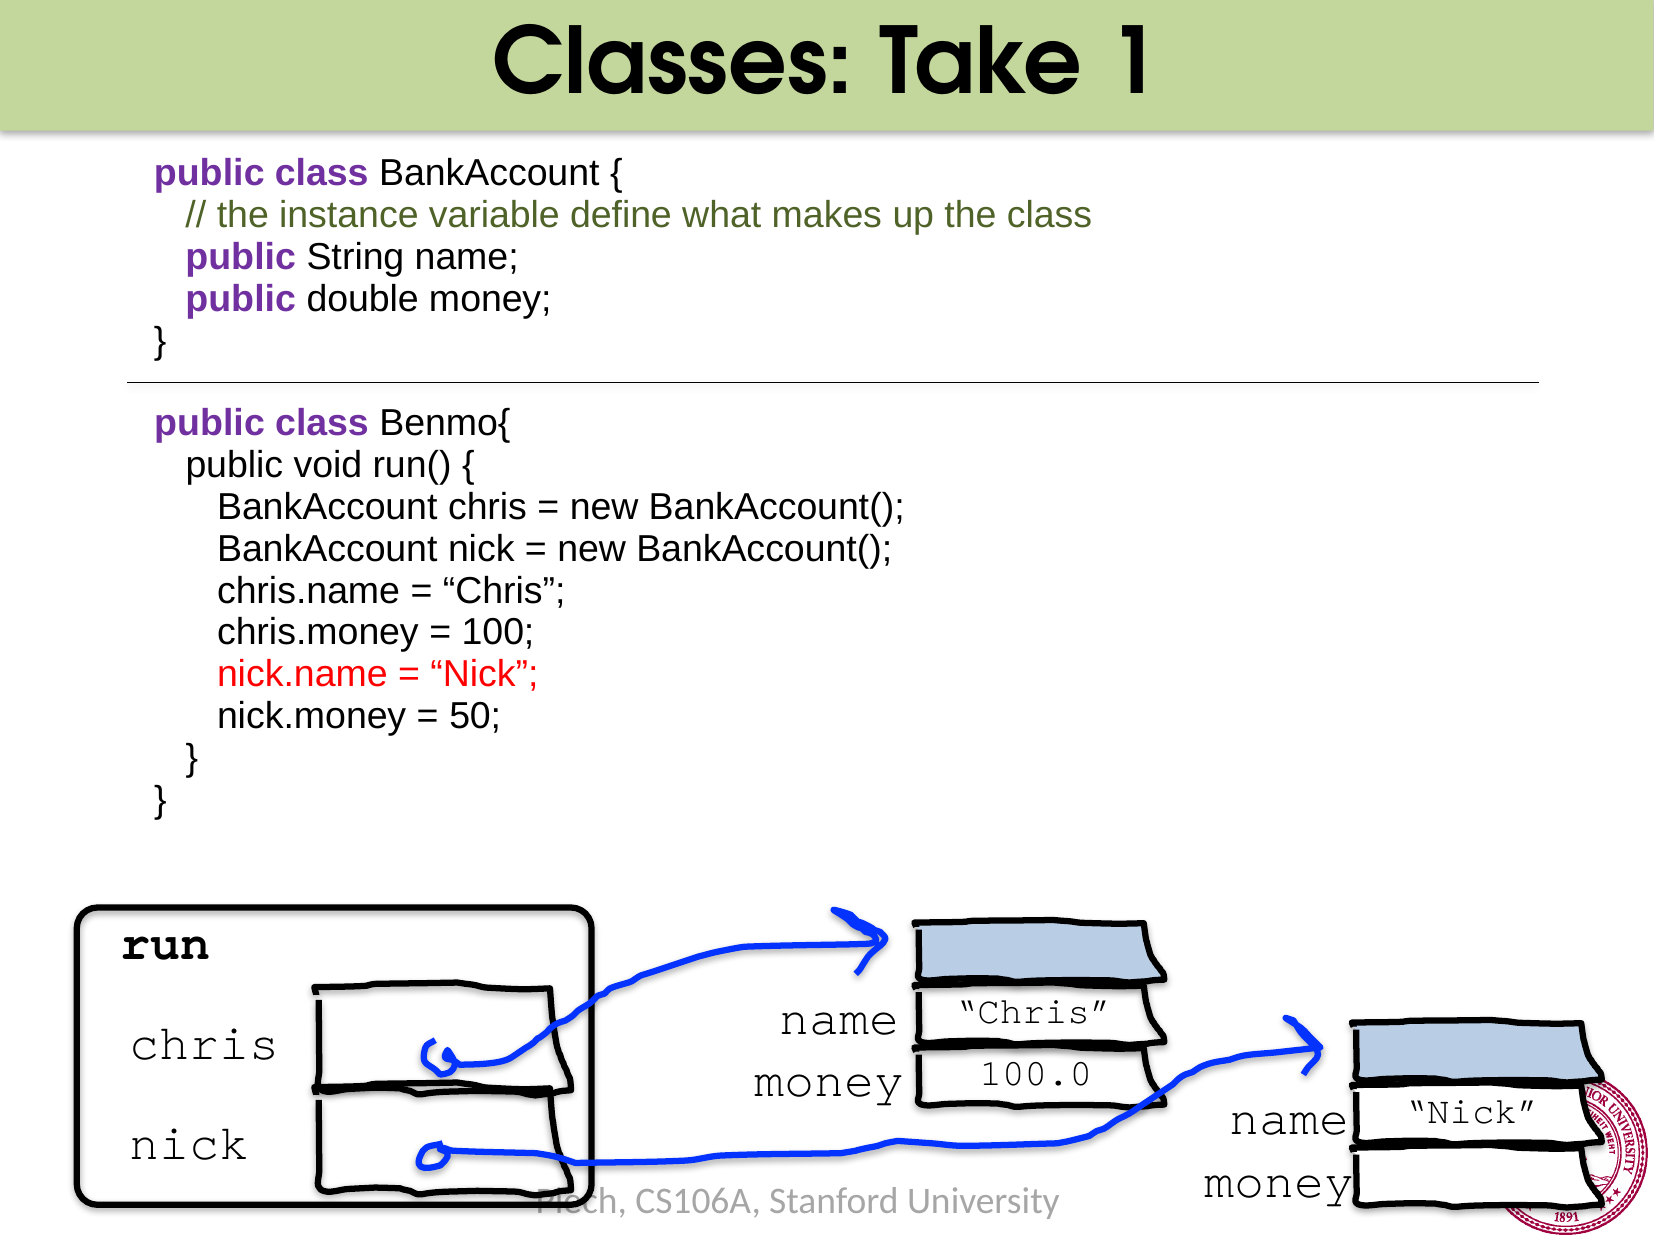

Classes: Take 1
public class BankAccount {
   // the instance variable define what makes up the class
   public String name;
   public double money;
}
public class Benmo{
   public void run() {
      BankAccount chris = new BankAccount();
      BankAccount nick = new BankAccount();
      chris.name = “Chris”;
      chris.money = 100;
      nick.name = “Nick”;
      nick.money = 50;
   }
}

run

name

“Chris”
chris

money

100.0

name

“Nick”
nick
money